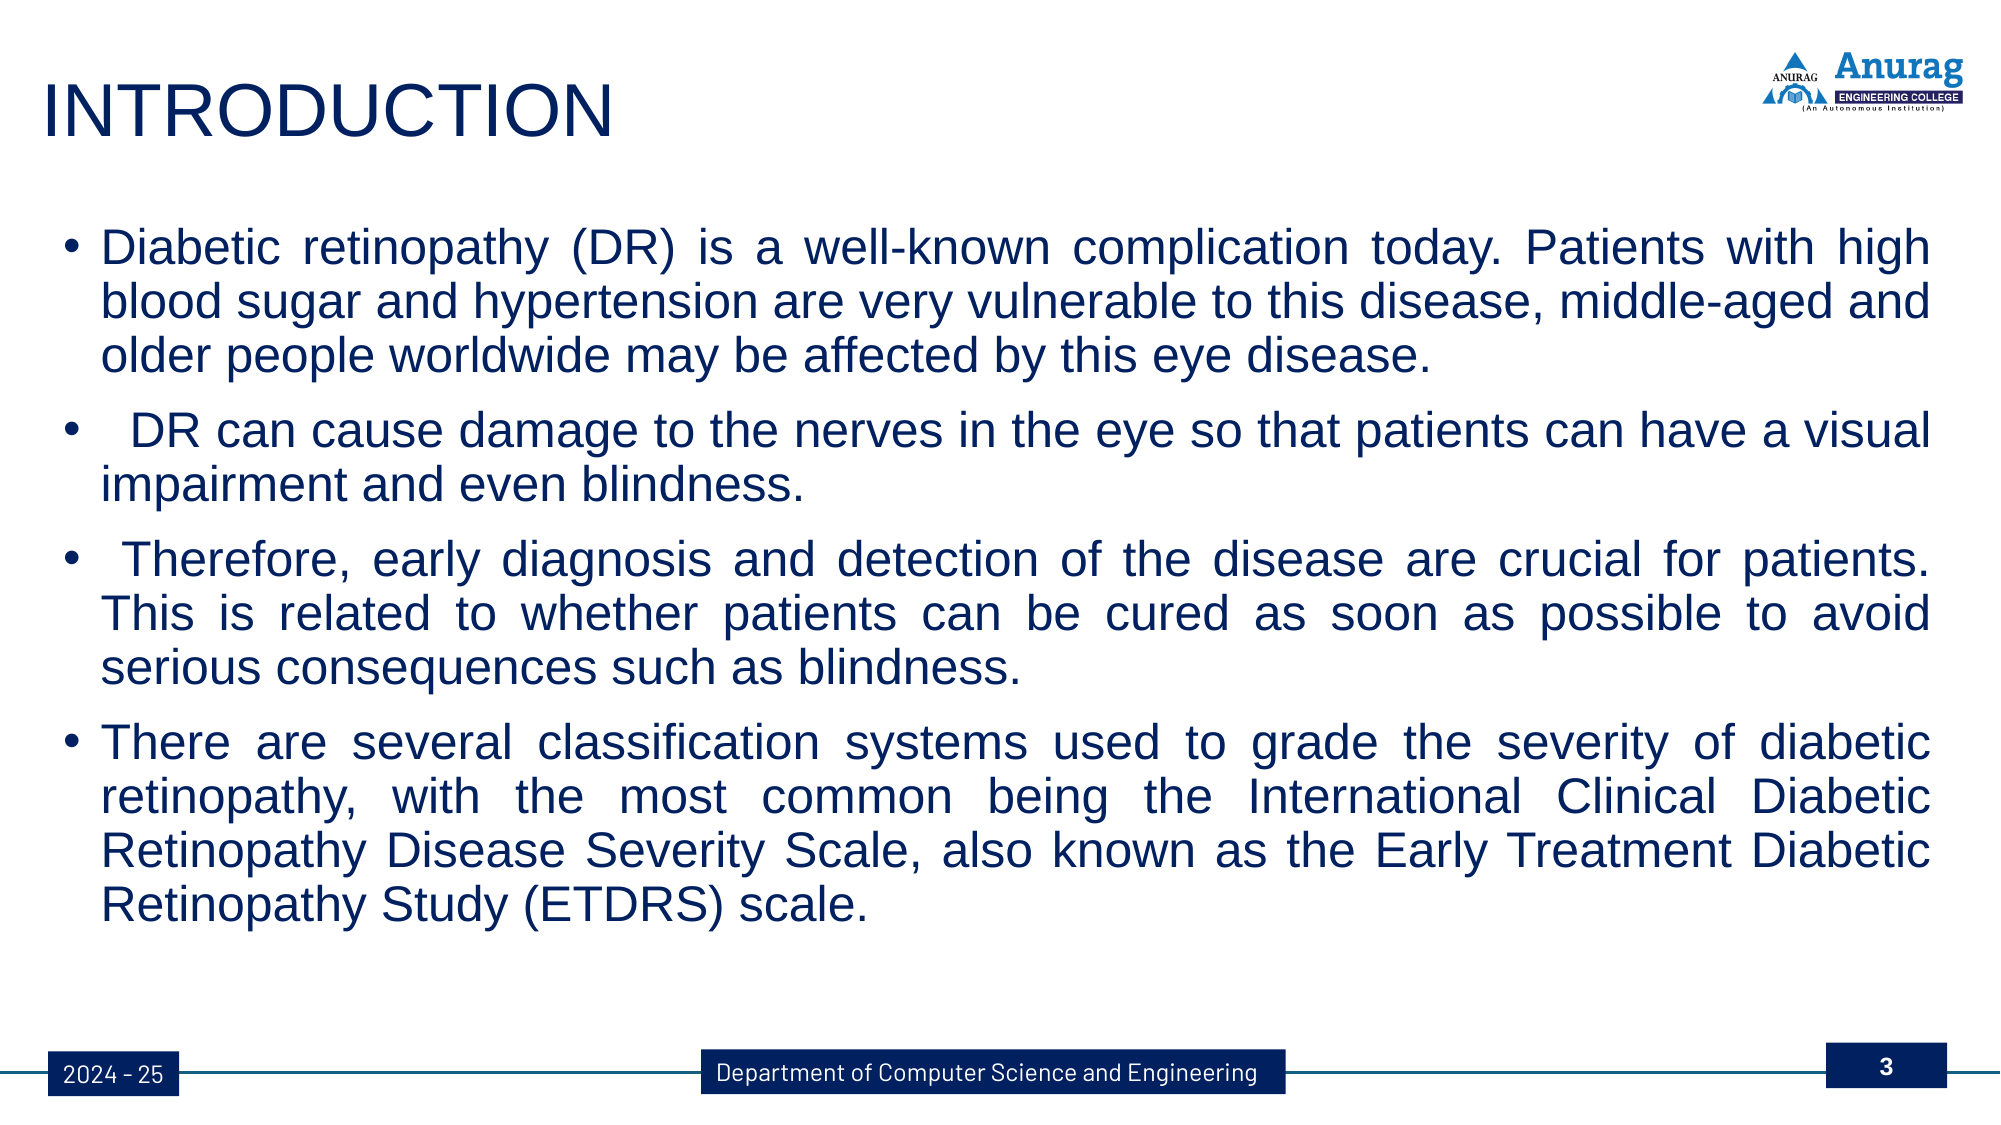

# INTRODUCTION
Diabetic retinopathy (DR) is a well-known complication today. Patients with high blood sugar and hypertension are very vulnerable to this disease, middle-aged and older people worldwide may be affected by this eye disease.
  DR can cause damage to the nerves in the eye so that patients can have a visual impairment and even blindness.
 Therefore, early diagnosis and detection of the disease are crucial for patients. This is related to whether patients can be cured as soon as possible to avoid serious consequences such as blindness.
There are several classification systems used to grade the severity of diabetic retinopathy, with the most common being the International Clinical Diabetic Retinopathy Disease Severity Scale, also known as the Early Treatment Diabetic Retinopathy Study (ETDRS) scale.
3